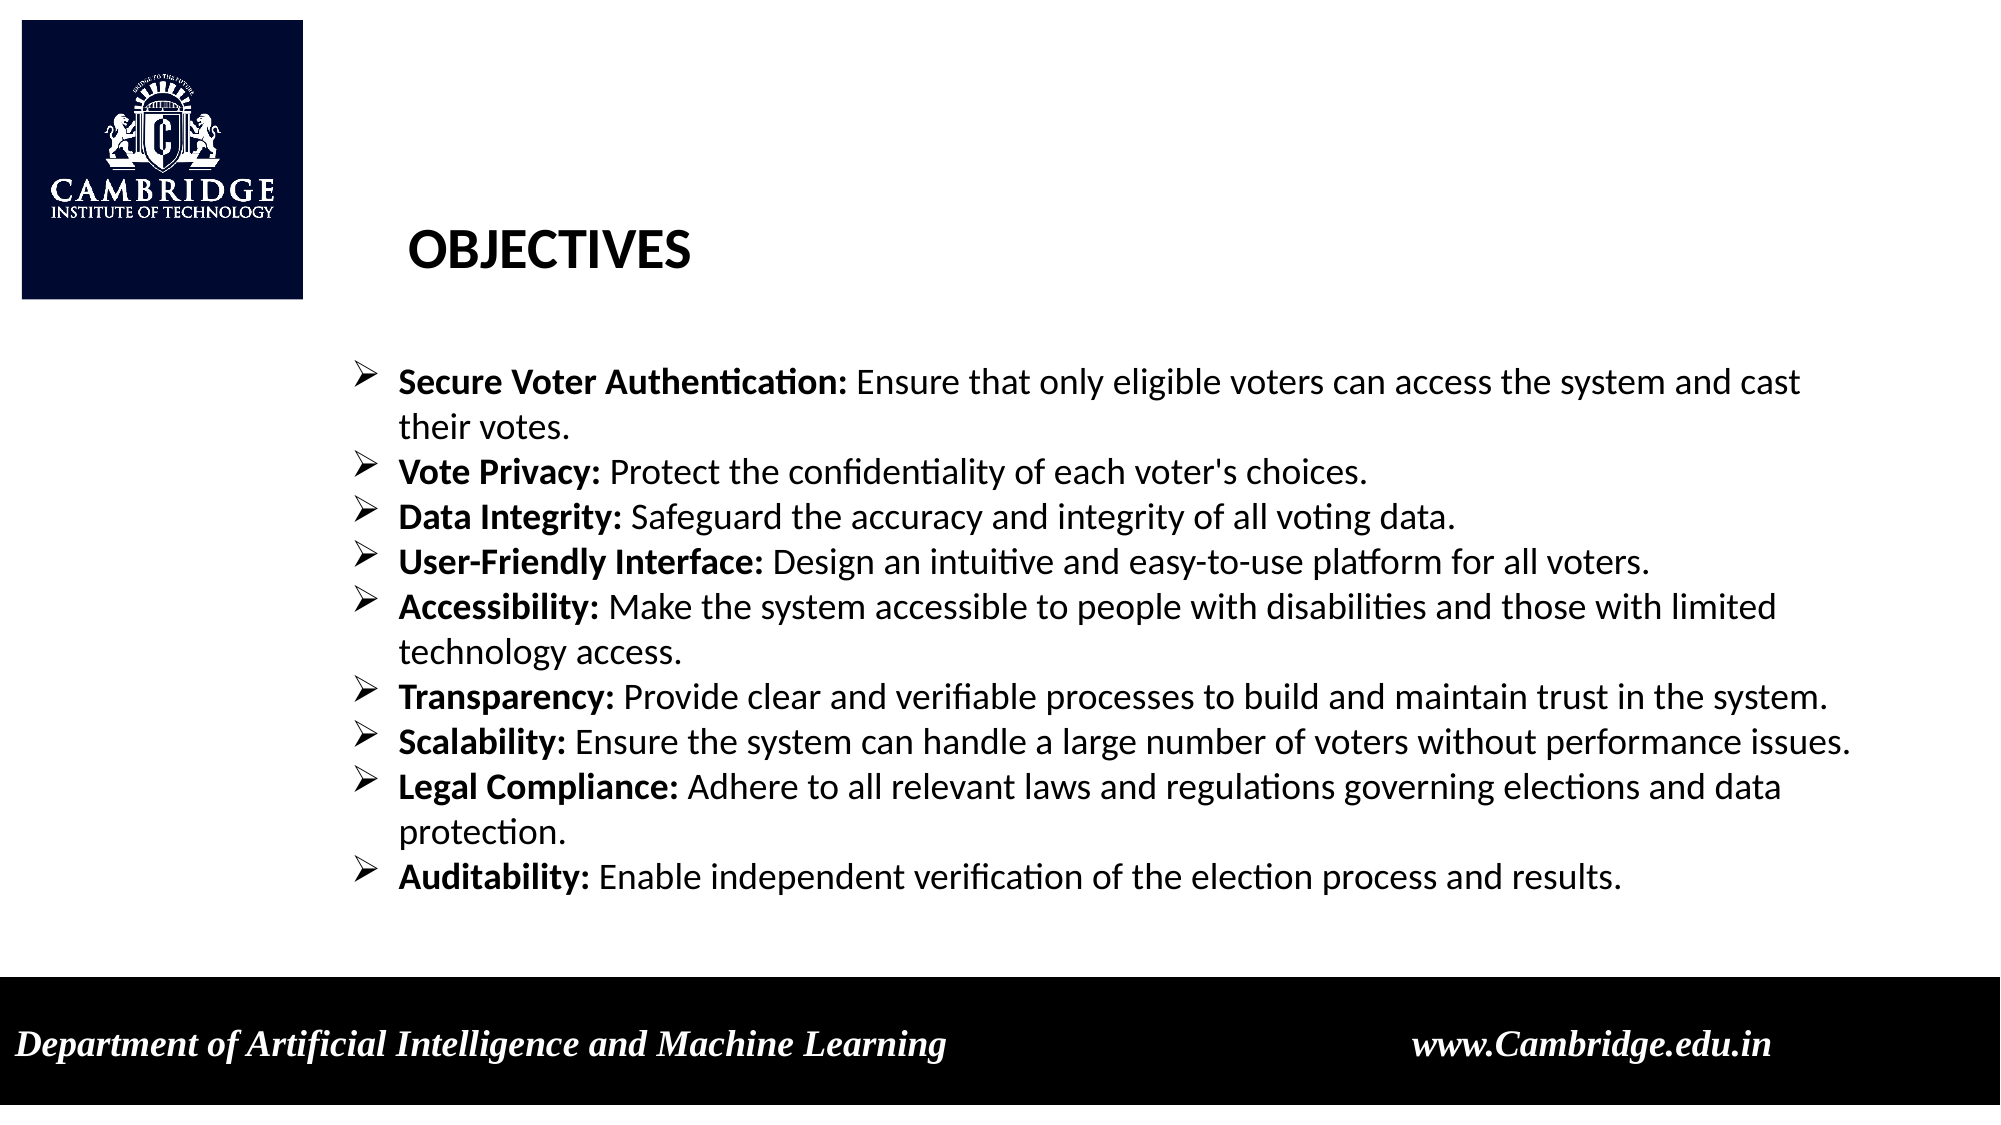

OBJECTIVES

Secure Voter Authentication: Ensure that only eligible voters can access the system and cast their votes.
Vote Privacy: Protect the confidentiality of each voter's choices.
Data Integrity: Safeguard the accuracy and integrity of all voting data.
User-Friendly Interface: Design an intuitive and easy-to-use platform for all voters.
Accessibility: Make the system accessible to people with disabilities and those with limited technology access.
Transparency: Provide clear and verifiable processes to build and maintain trust in the system.
Scalability: Ensure the system can handle a large number of voters without performance issues.
Legal Compliance: Adhere to all relevant laws and regulations governing elections and data protection.
Auditability: Enable independent verification of the election process and results.
Department of Artificial Intelligence and Machine Learning                                                 www.Cambridge.edu.in